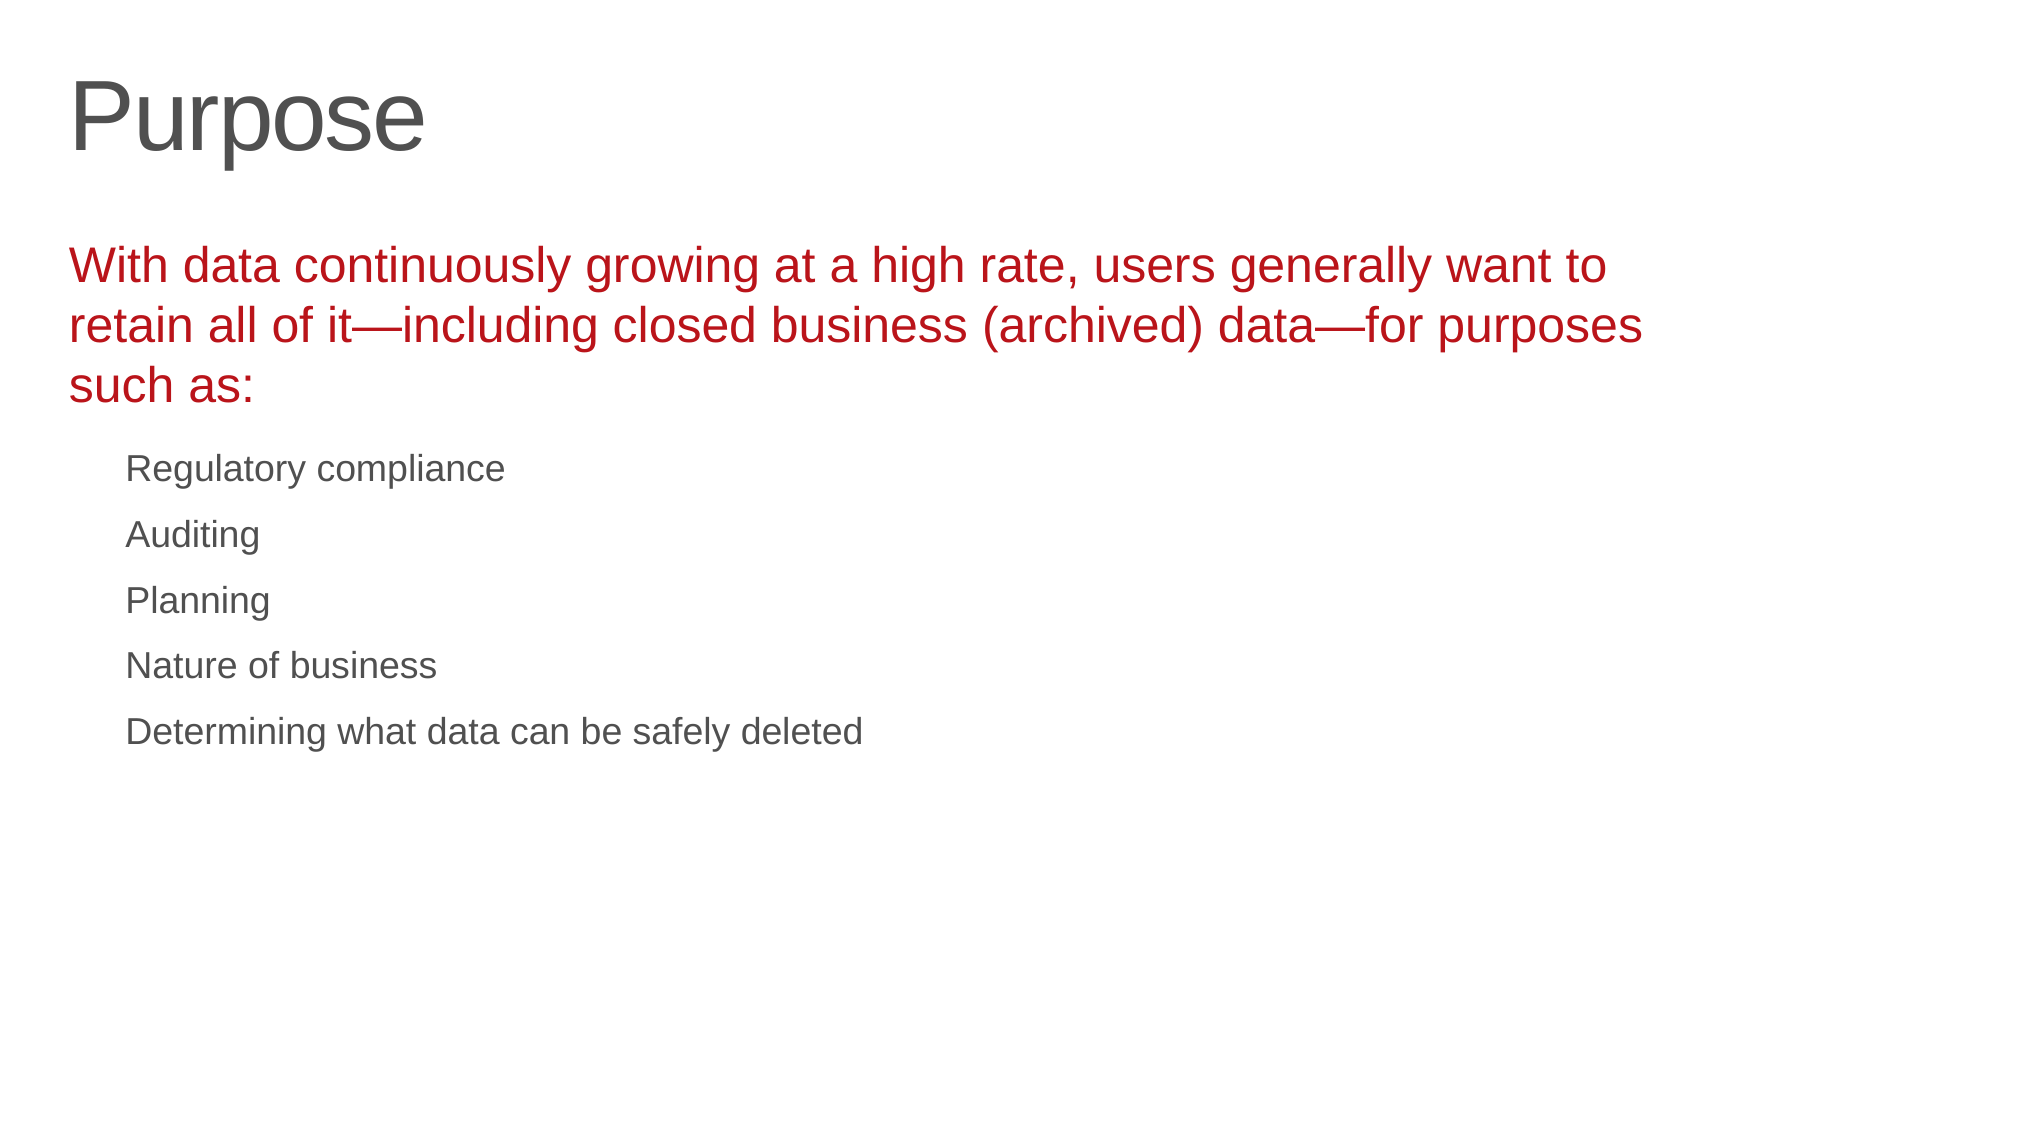

Purpose
With data continuously growing at a high rate, users generally want to retain all of it—including closed business (archived) data—for purposes such as:
Regulatory compliance
Auditing
Planning
Nature of business
Determining what data can be safely deleted